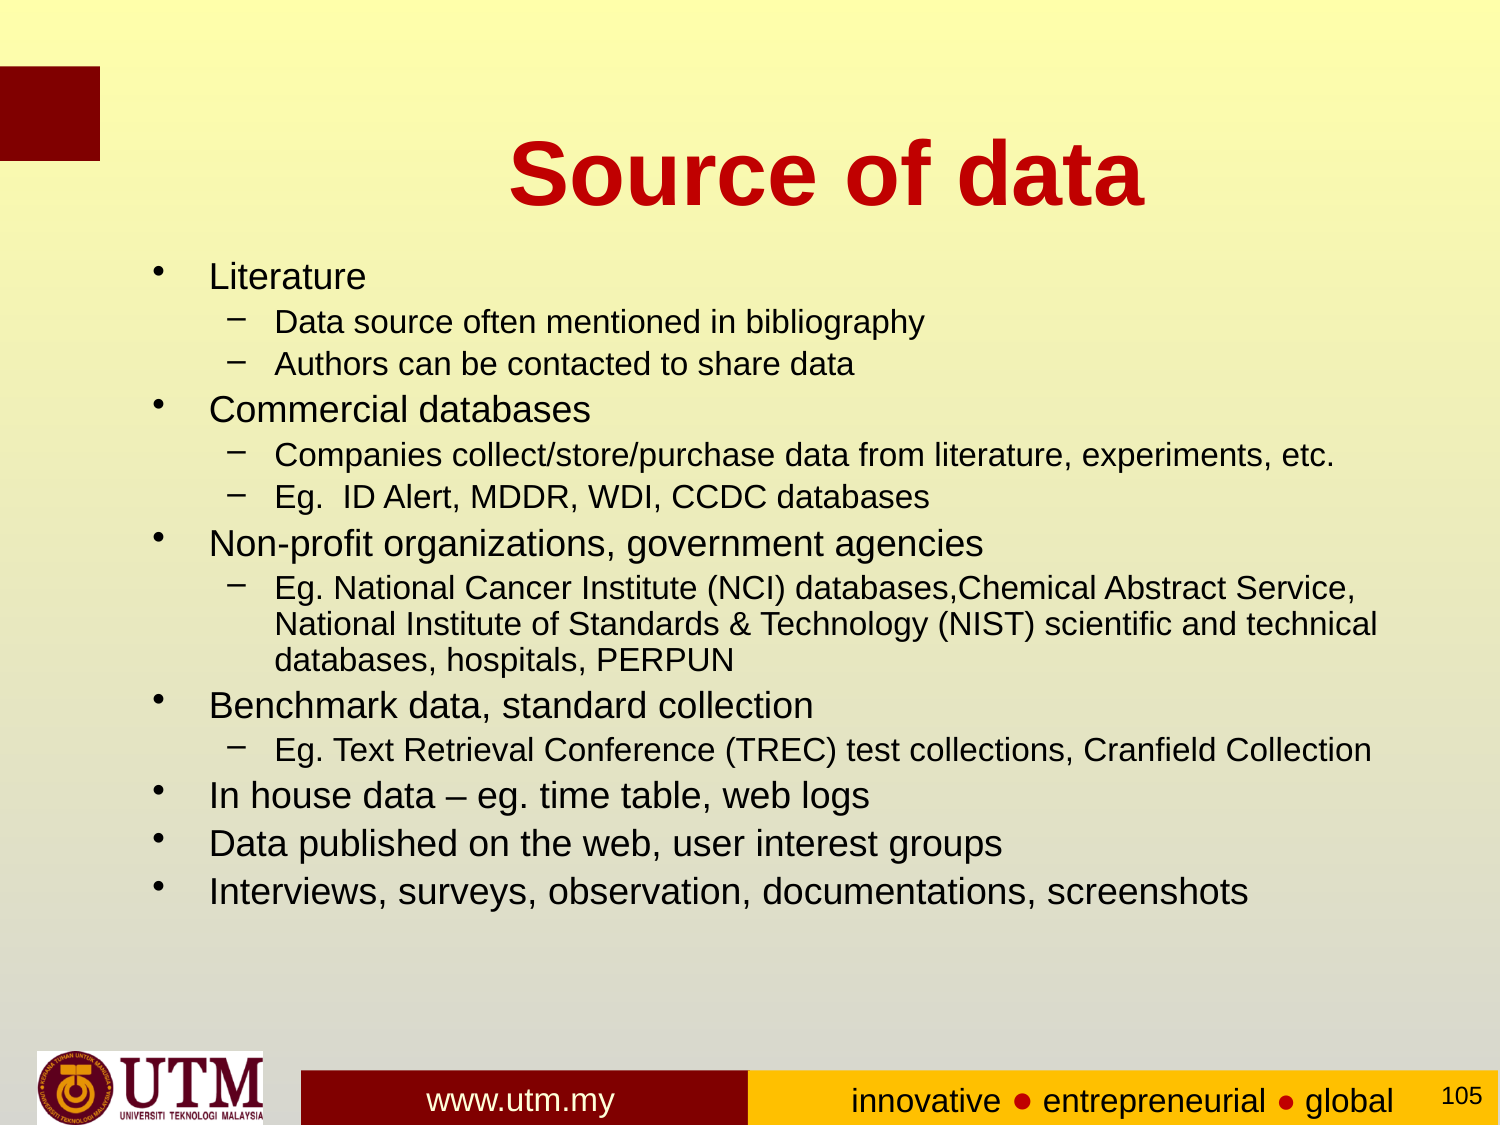

# Source of data
Literature
Data source often mentioned in bibliography
Authors can be contacted to share data
Commercial databases
Companies collect/store/purchase data from literature, experiments, etc.
Eg.  ID Alert, MDDR, WDI, CCDC databases
Non-profit organizations, government agencies
Eg. National Cancer Institute (NCI) databases,Chemical Abstract Service, National Institute of Standards & Technology (NIST) scientific and technical databases, hospitals, PERPUN
Benchmark data, standard collection
Eg. Text Retrieval Conference (TREC) test collections, Cranfield Collection
In house data – eg. time table, web logs
Data published on the web, user interest groups
Interviews, surveys, observation, documentations, screenshots